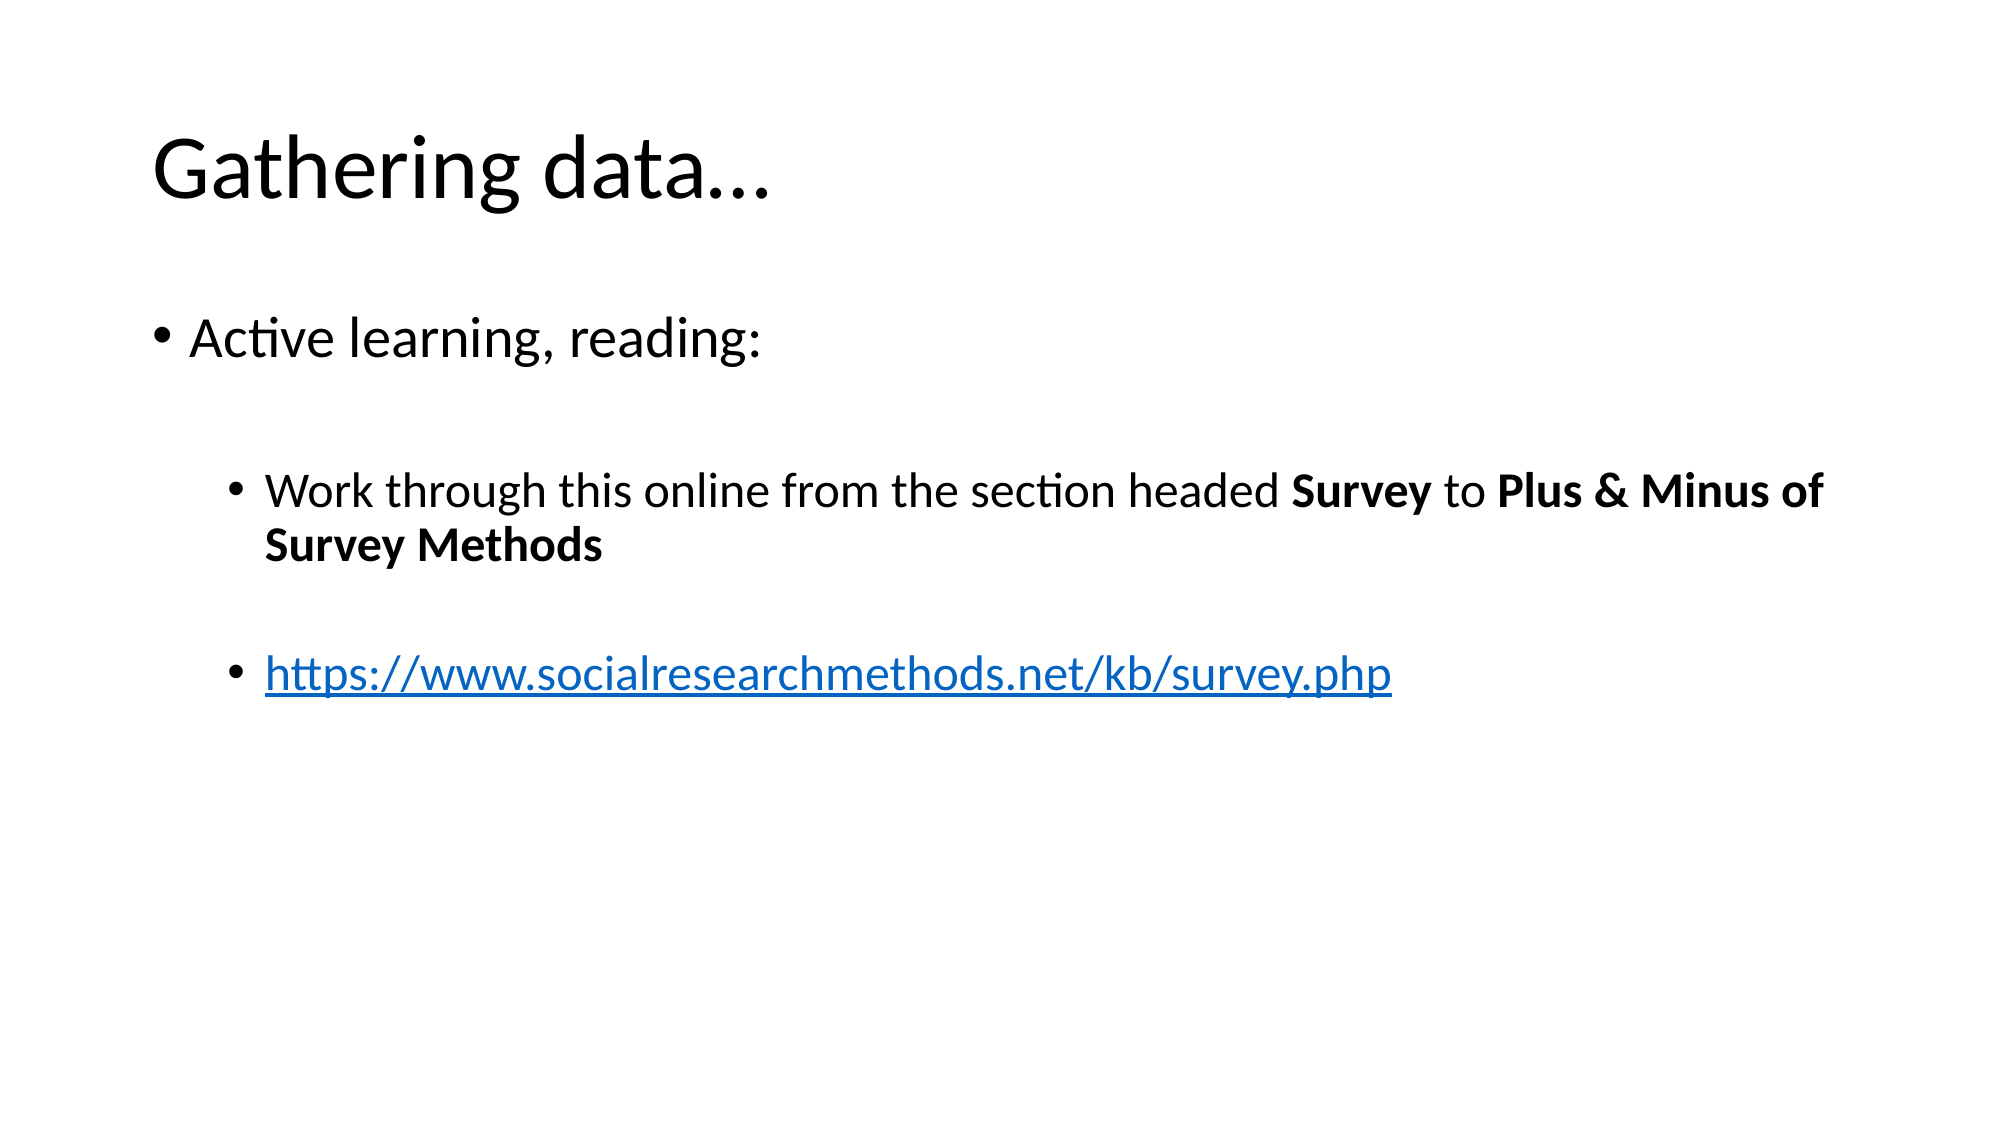

# Gathering data…
Active learning, reading:

Work through this online from the section headed Survey to Plus & Minus of Survey Methods

https://www.socialresearchmethods.net/kb/survey.php